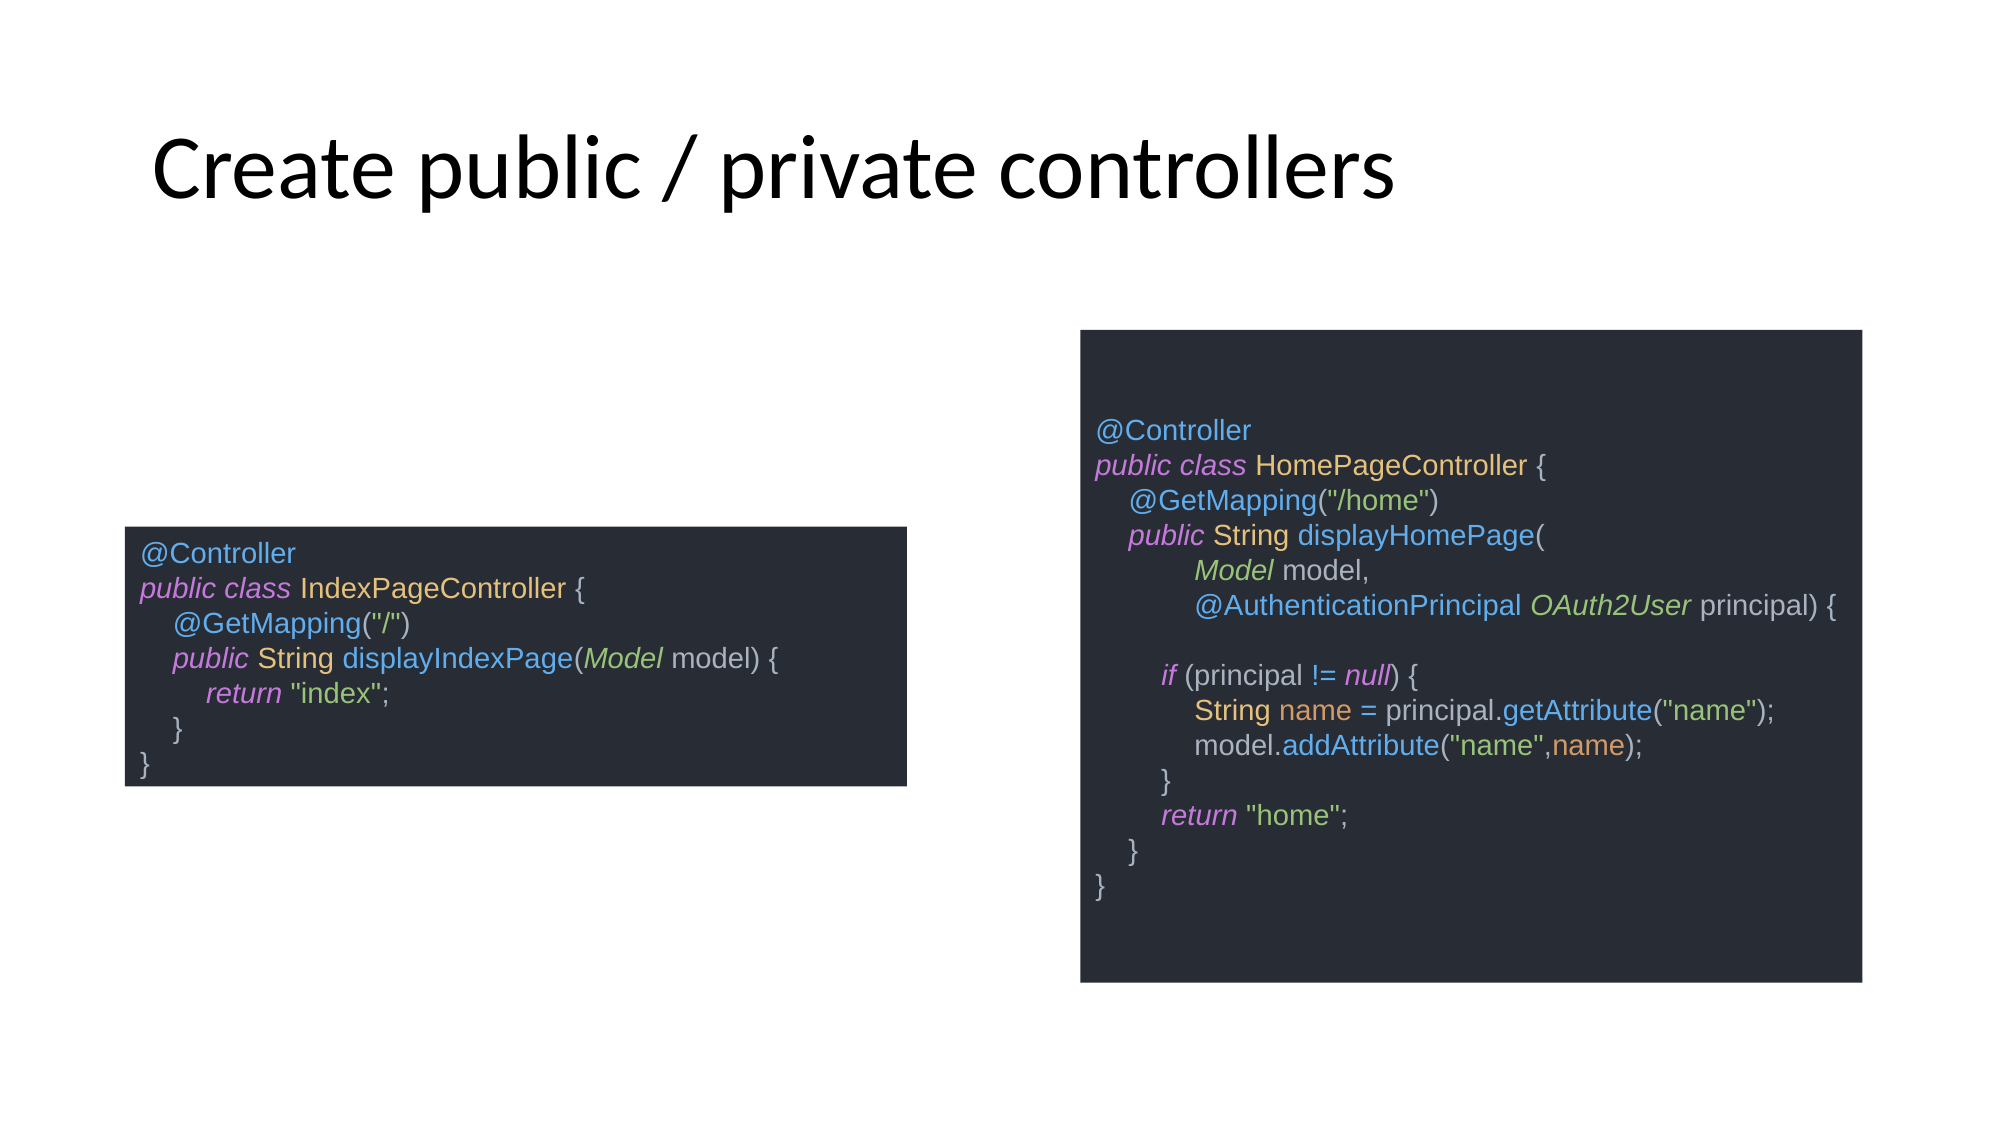

# Create public / private controllers
@Controller
public class IndexPageController {
    @GetMapping("/")
    public String displayIndexPage(Model model) {
        return "index";
    }
}
@Controller
public class HomePageController {
    @GetMapping("/home")
    public String displayHomePage(
            Model model,
            @AuthenticationPrincipal OAuth2User principal) {
        if (principal != null) {
            String name = principal.getAttribute("name");
            model.addAttribute("name",name);
        }
        return "home";
    }
}